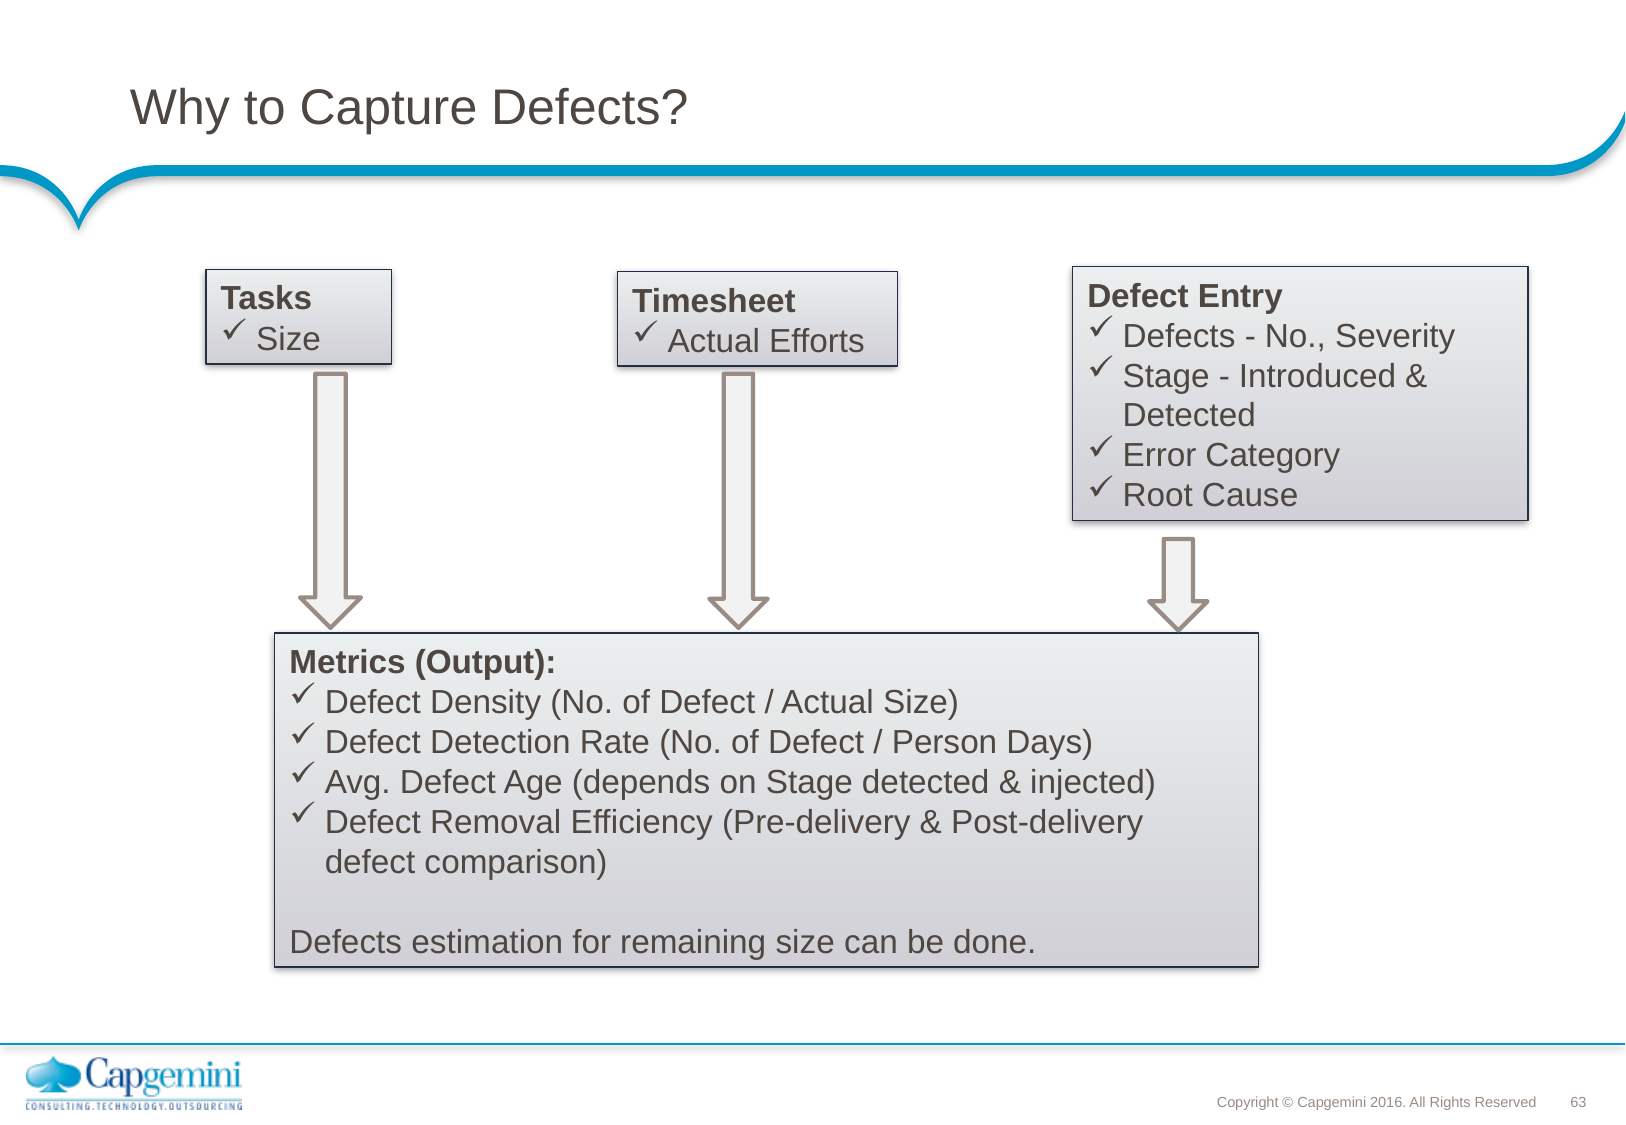

# Why to Capture Defects?
Defect Entry
Defects - No., Severity
Stage - Introduced & Detected
Error Category
Root Cause
Tasks
Size
Timesheet
Actual Efforts

Metrics (Output):
Defect Density (No. of Defect / Actual Size)
Defect Detection Rate (No. of Defect / Person Days)
Avg. Defect Age (depends on Stage detected & injected)
Defect Removal Efficiency (Pre-delivery & Post-delivery defect comparison)

Defects estimation for remaining size can be done.